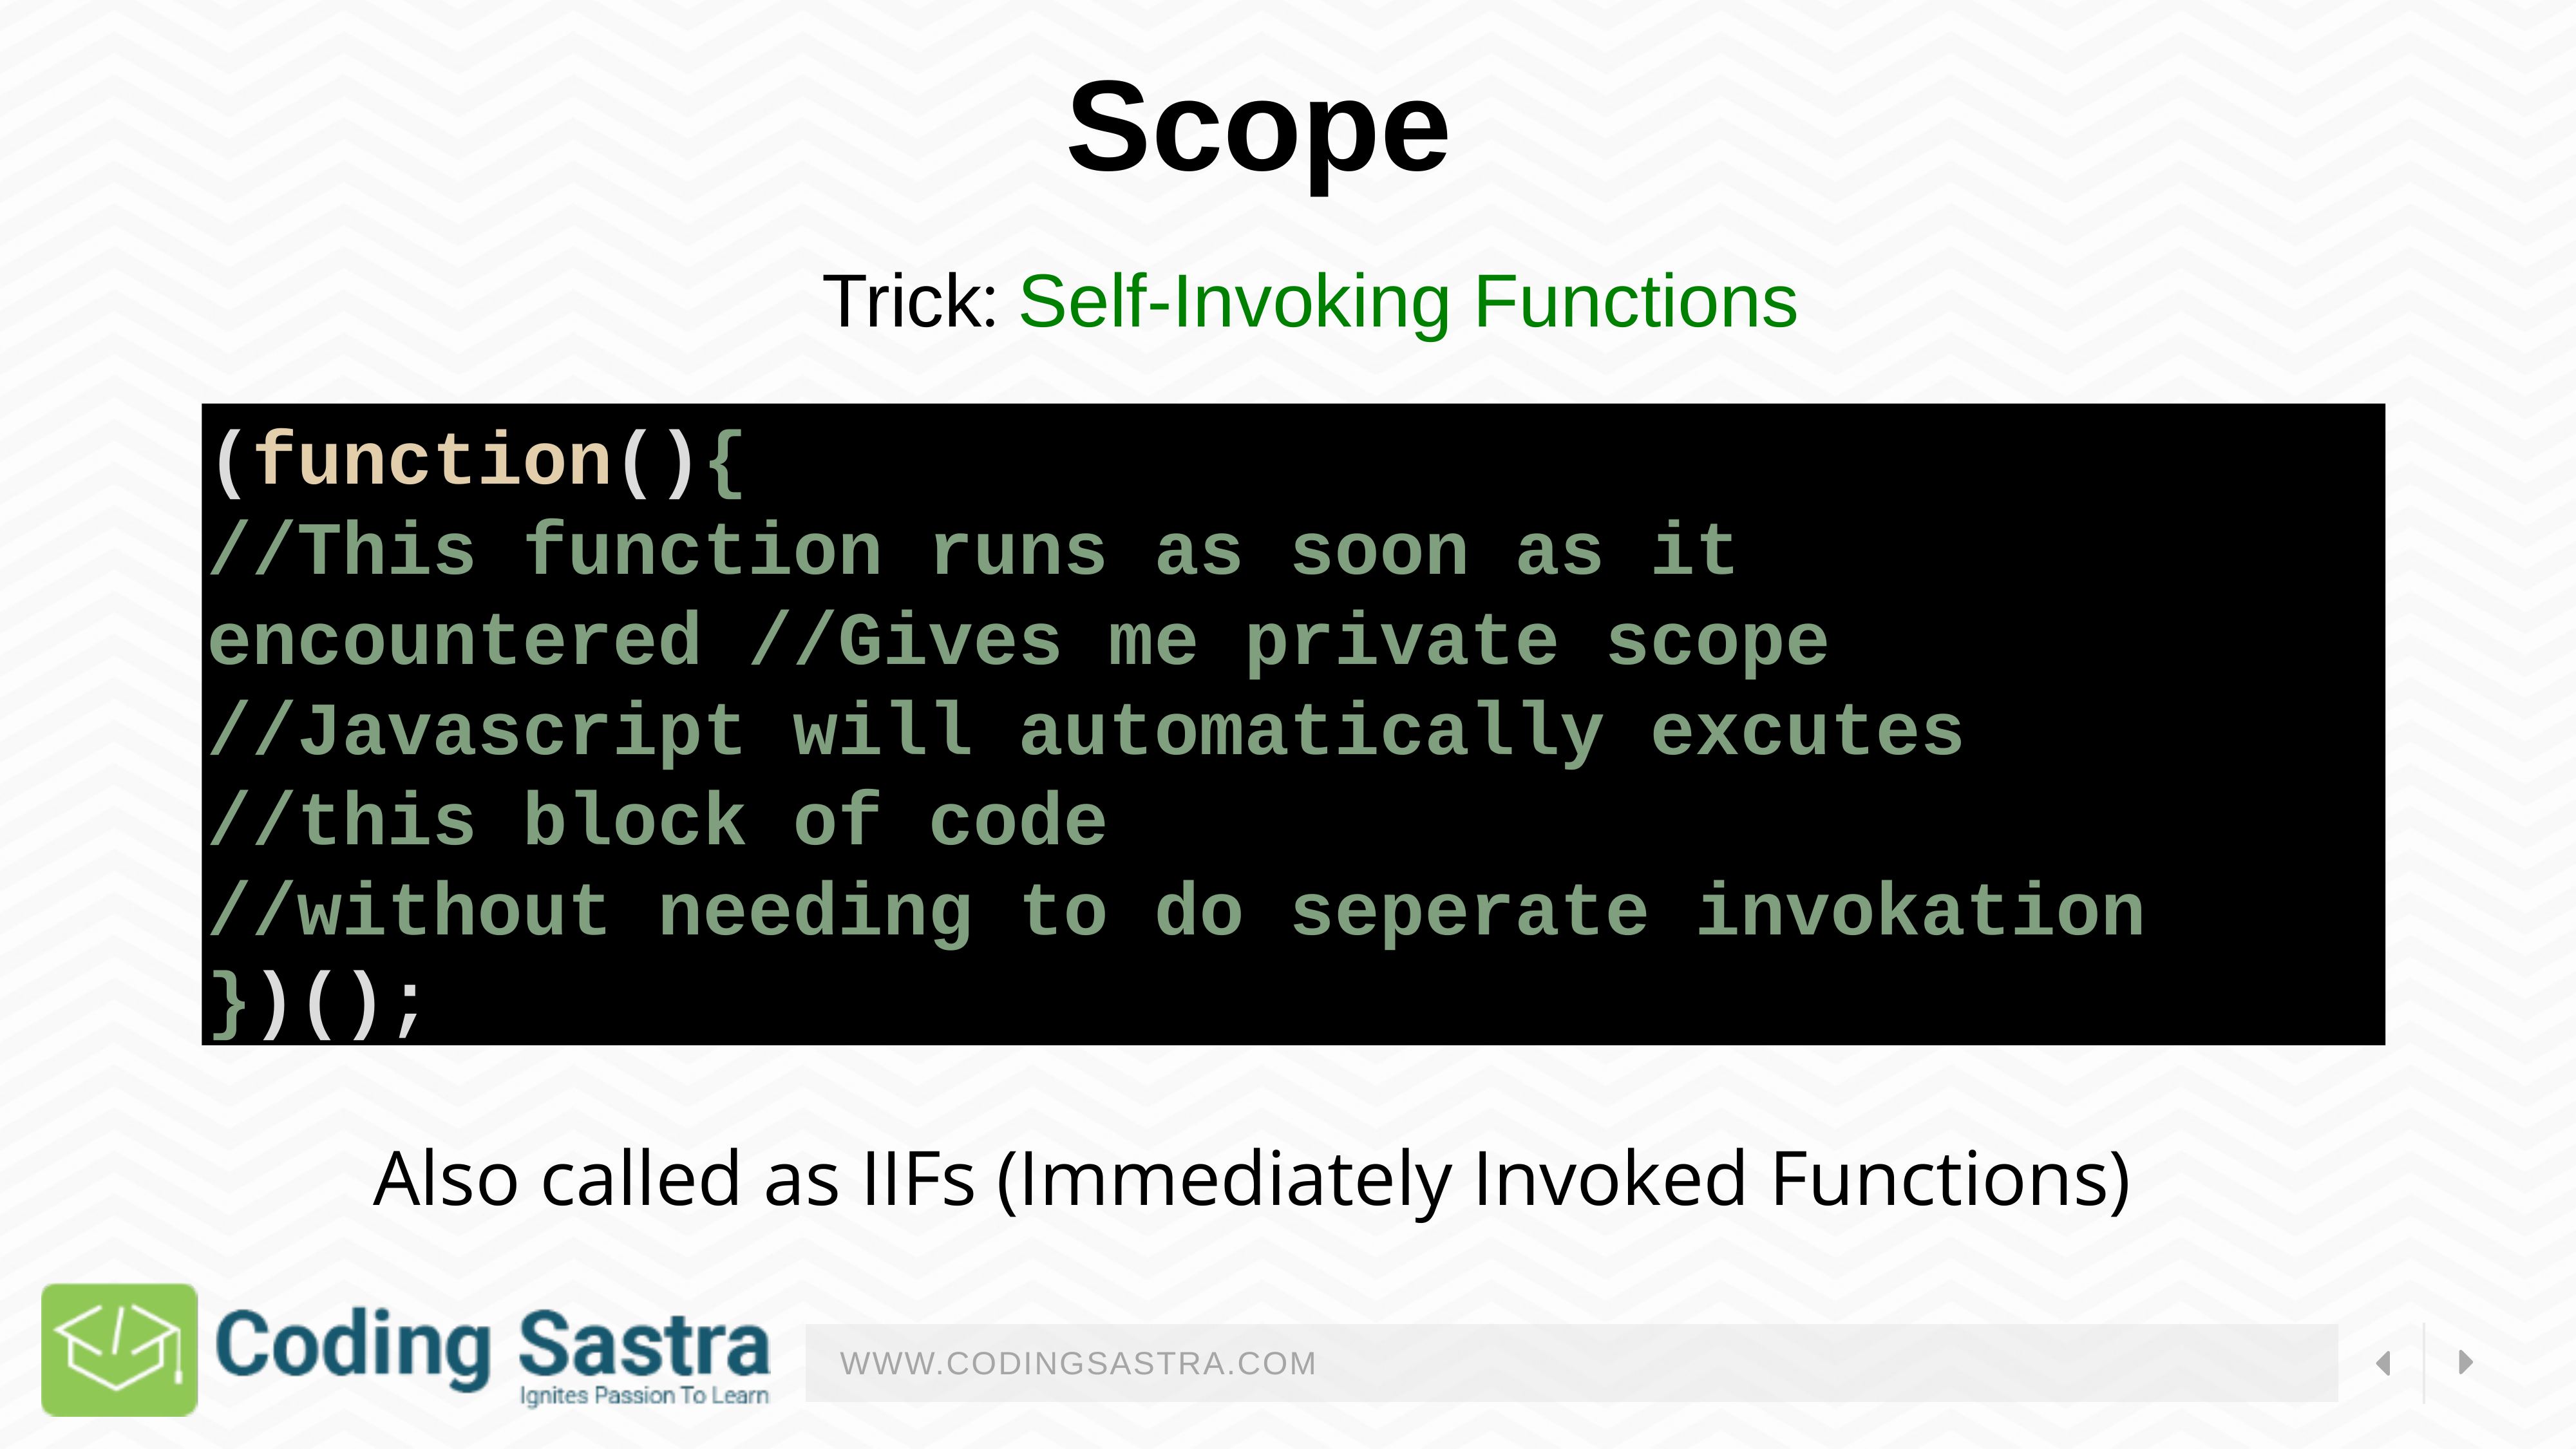

Scope
Trick: Self-Invoking Functions
(function(){
//This function runs as soon as it encountered //Gives me private scope
//Javascript will automatically excutes
//this block of code
//without needing to do seperate invokation
})();
Also called as IIFs (Immediately Invoked Functions)